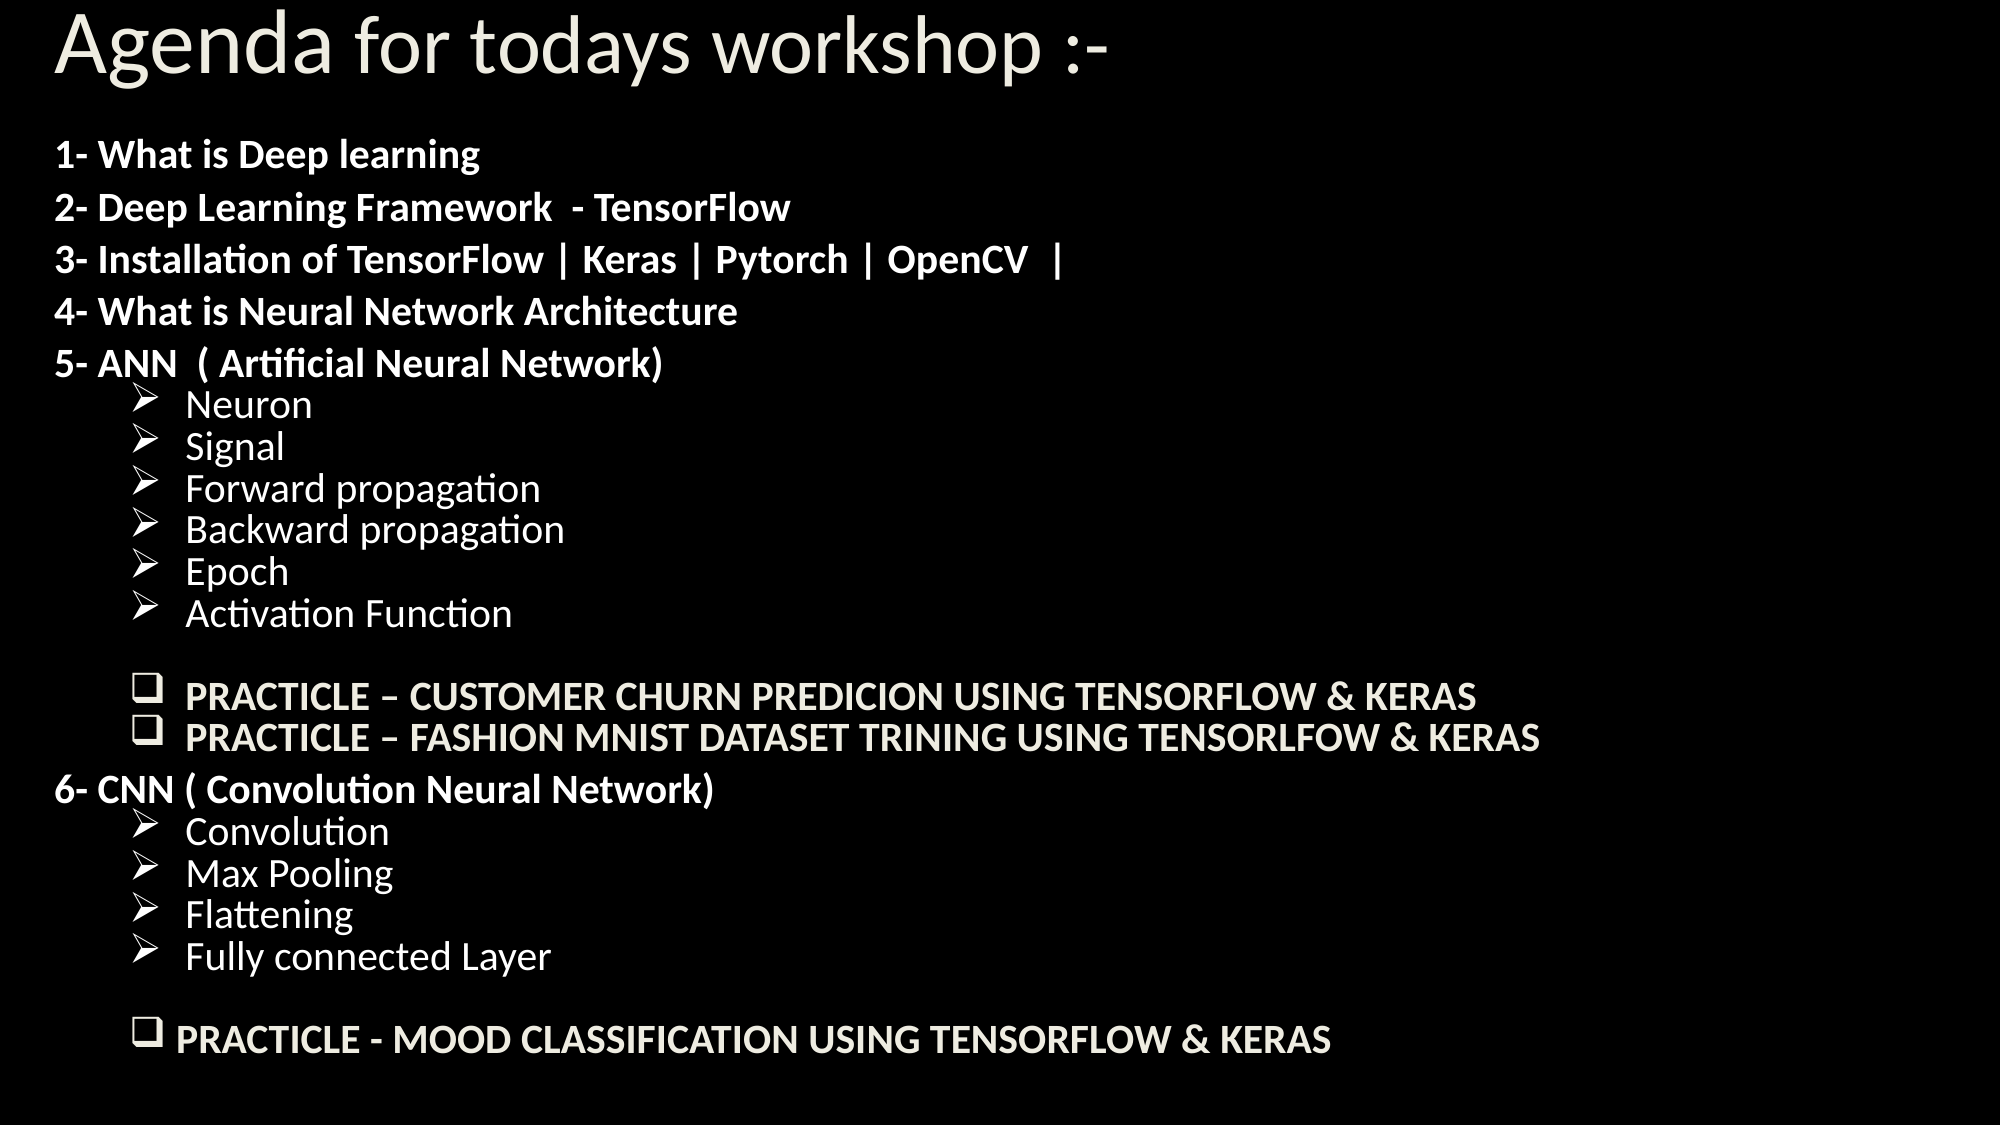

# Agenda for todays workshop :-

1- What is Deep learning
2- Deep Learning Framework  - TensorFlow
3- Installation of TensorFlow | Keras | Pytorch | OpenCV  |
4- What is Neural Network Architecture
5- ANN  ( Artificial Neural Network)
Neuron
Signal
Forward propagation
Backward propagation
Epoch
Activation Function

PRACTICLE – CUSTOMER CHURN PREDICION USING TENSORFLOW & KERAS
PRACTICLE – FASHION MNIST DATASET TRINING USING TENSORLFOW & KERAS
6- CNN ( Convolution Neural Network)
Convolution
Max Pooling
Flattening
Fully connected Layer

PRACTICLE - MOOD CLASSIFICATION USING TENSORFLOW & KERAS